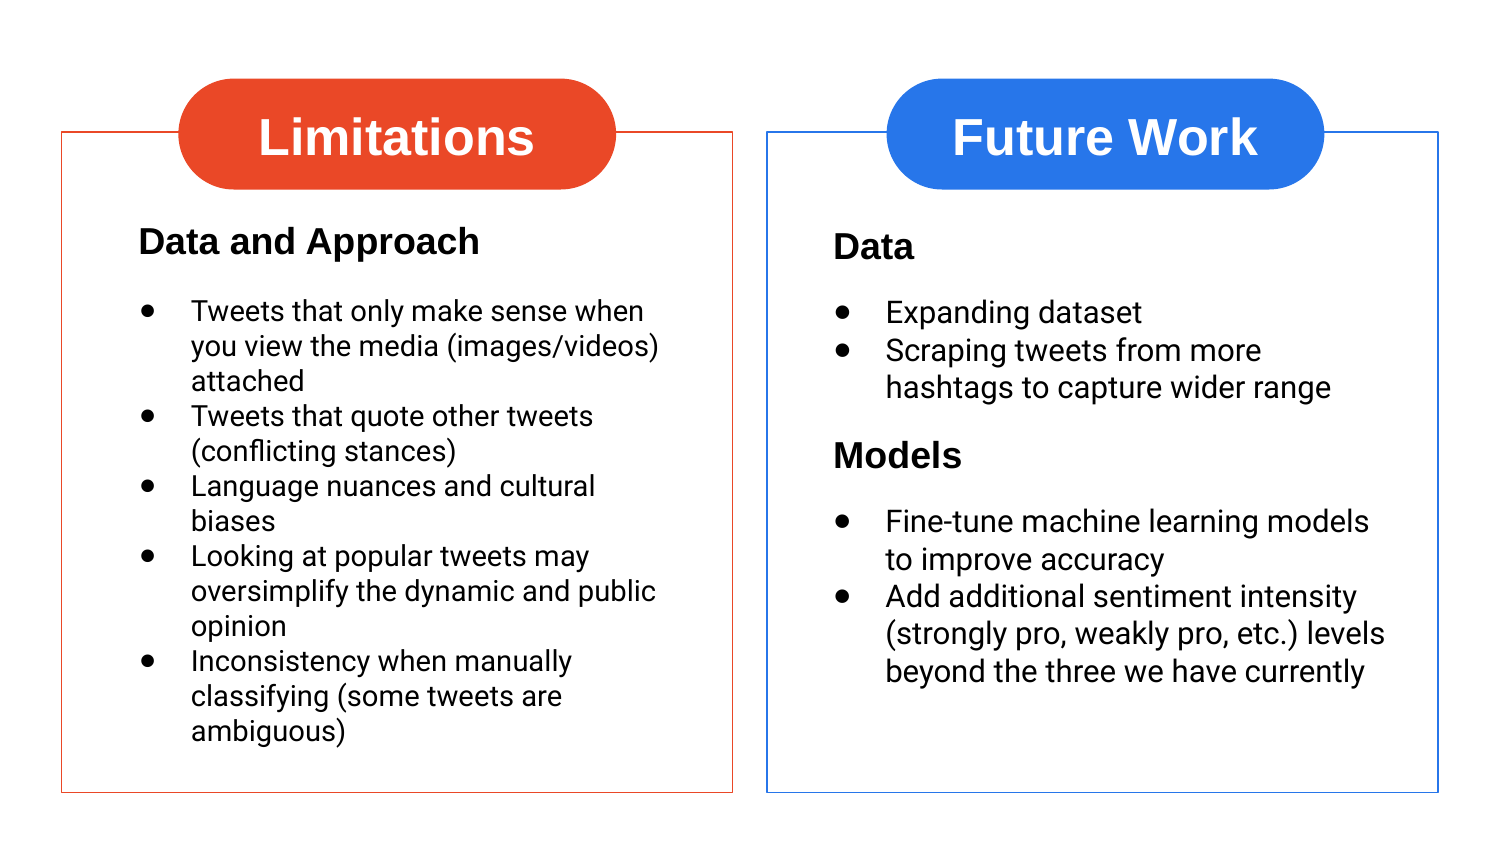

Future Work
Limitations

Data and Approach
Tweets that only make sense when you view the media (images/videos) attached
Tweets that quote other tweets (conflicting stances)
Language nuances and cultural biases
Looking at popular tweets may oversimplify the dynamic and public opinion
Inconsistency when manually classifying (some tweets are ambiguous)
Data
Expanding dataset
Scraping tweets from more hashtags to capture wider range

Models
Fine-tune machine learning models to improve accuracy
Add additional sentiment intensity (strongly pro, weakly pro, etc.) levels beyond the three we have currently